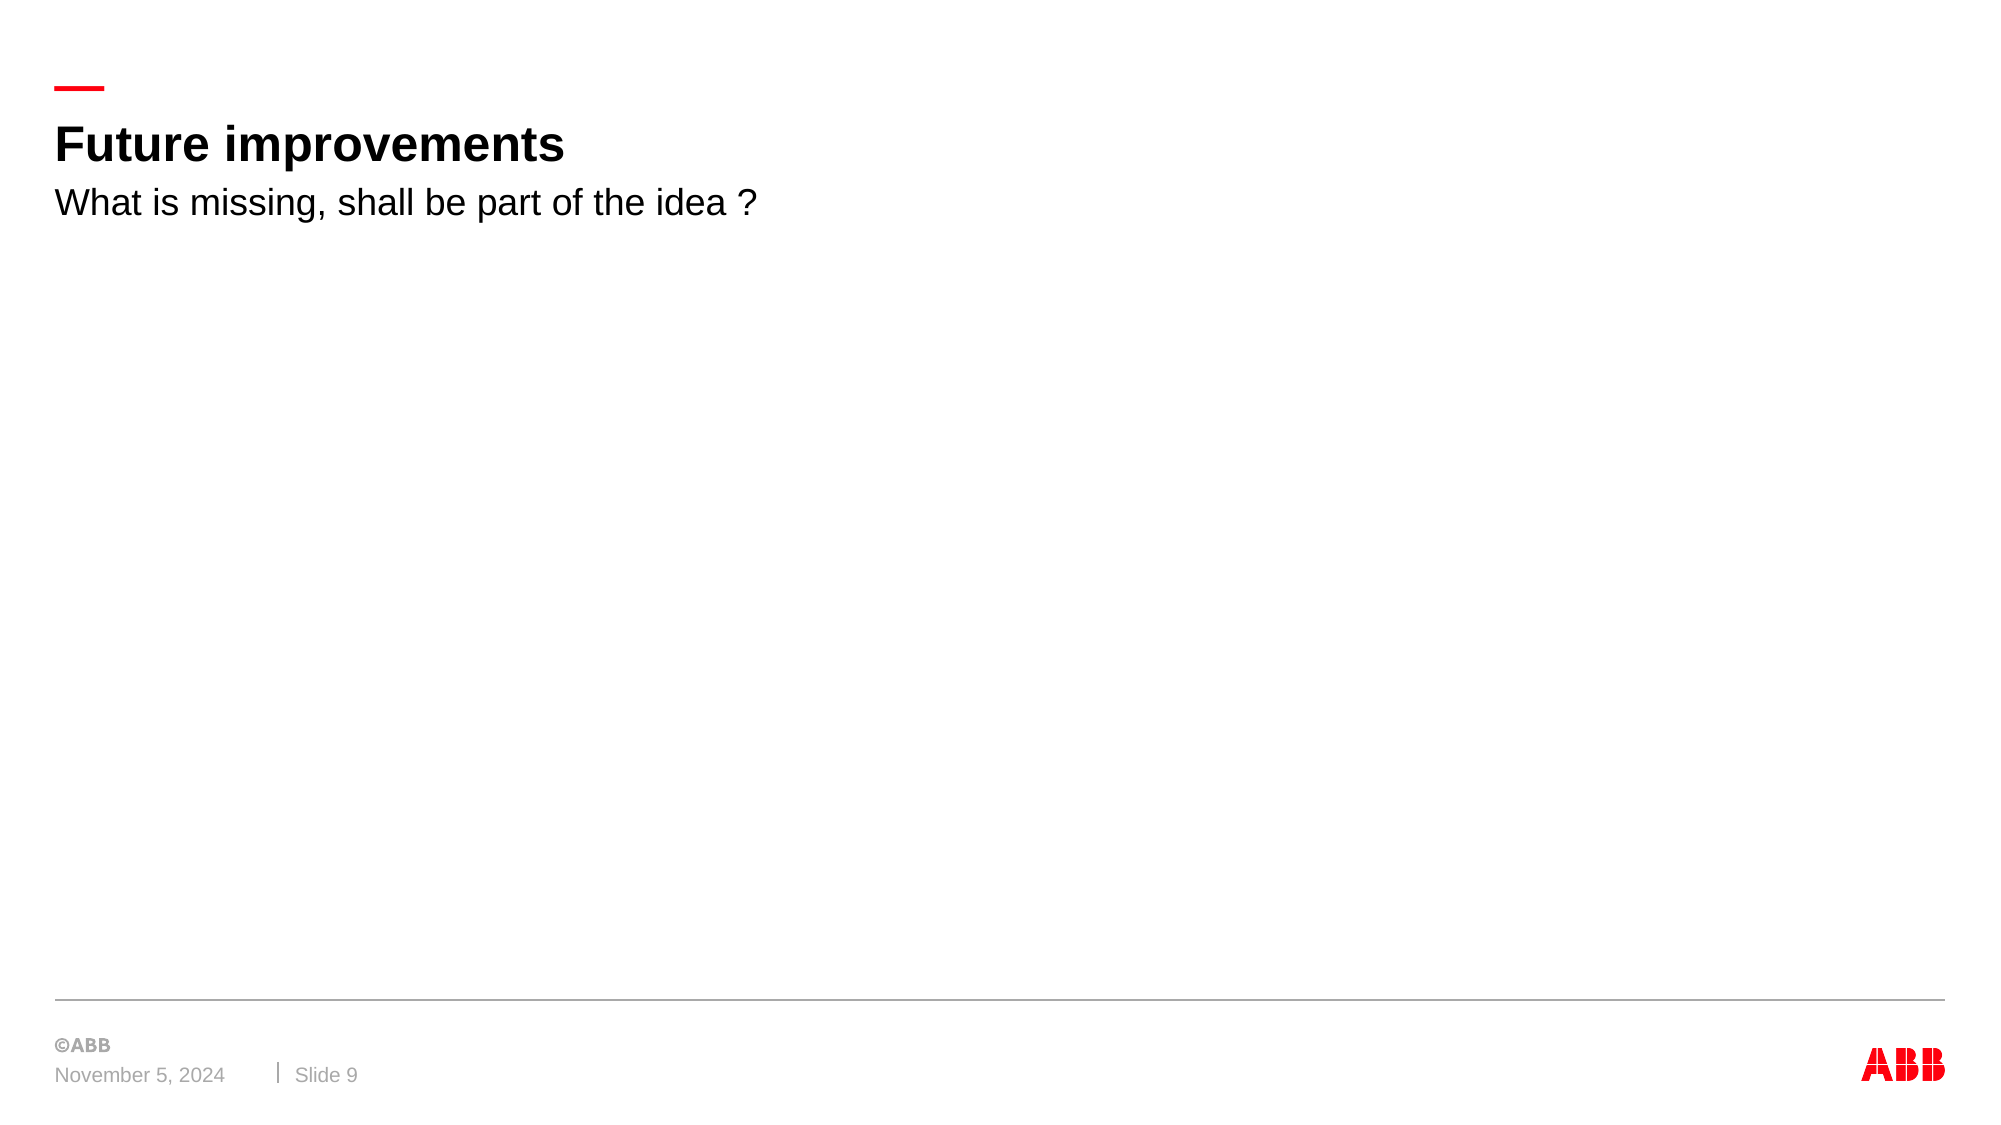

# Future improvements
What is missing, shall be part of the idea ?

Slide 9
November 5, 2024